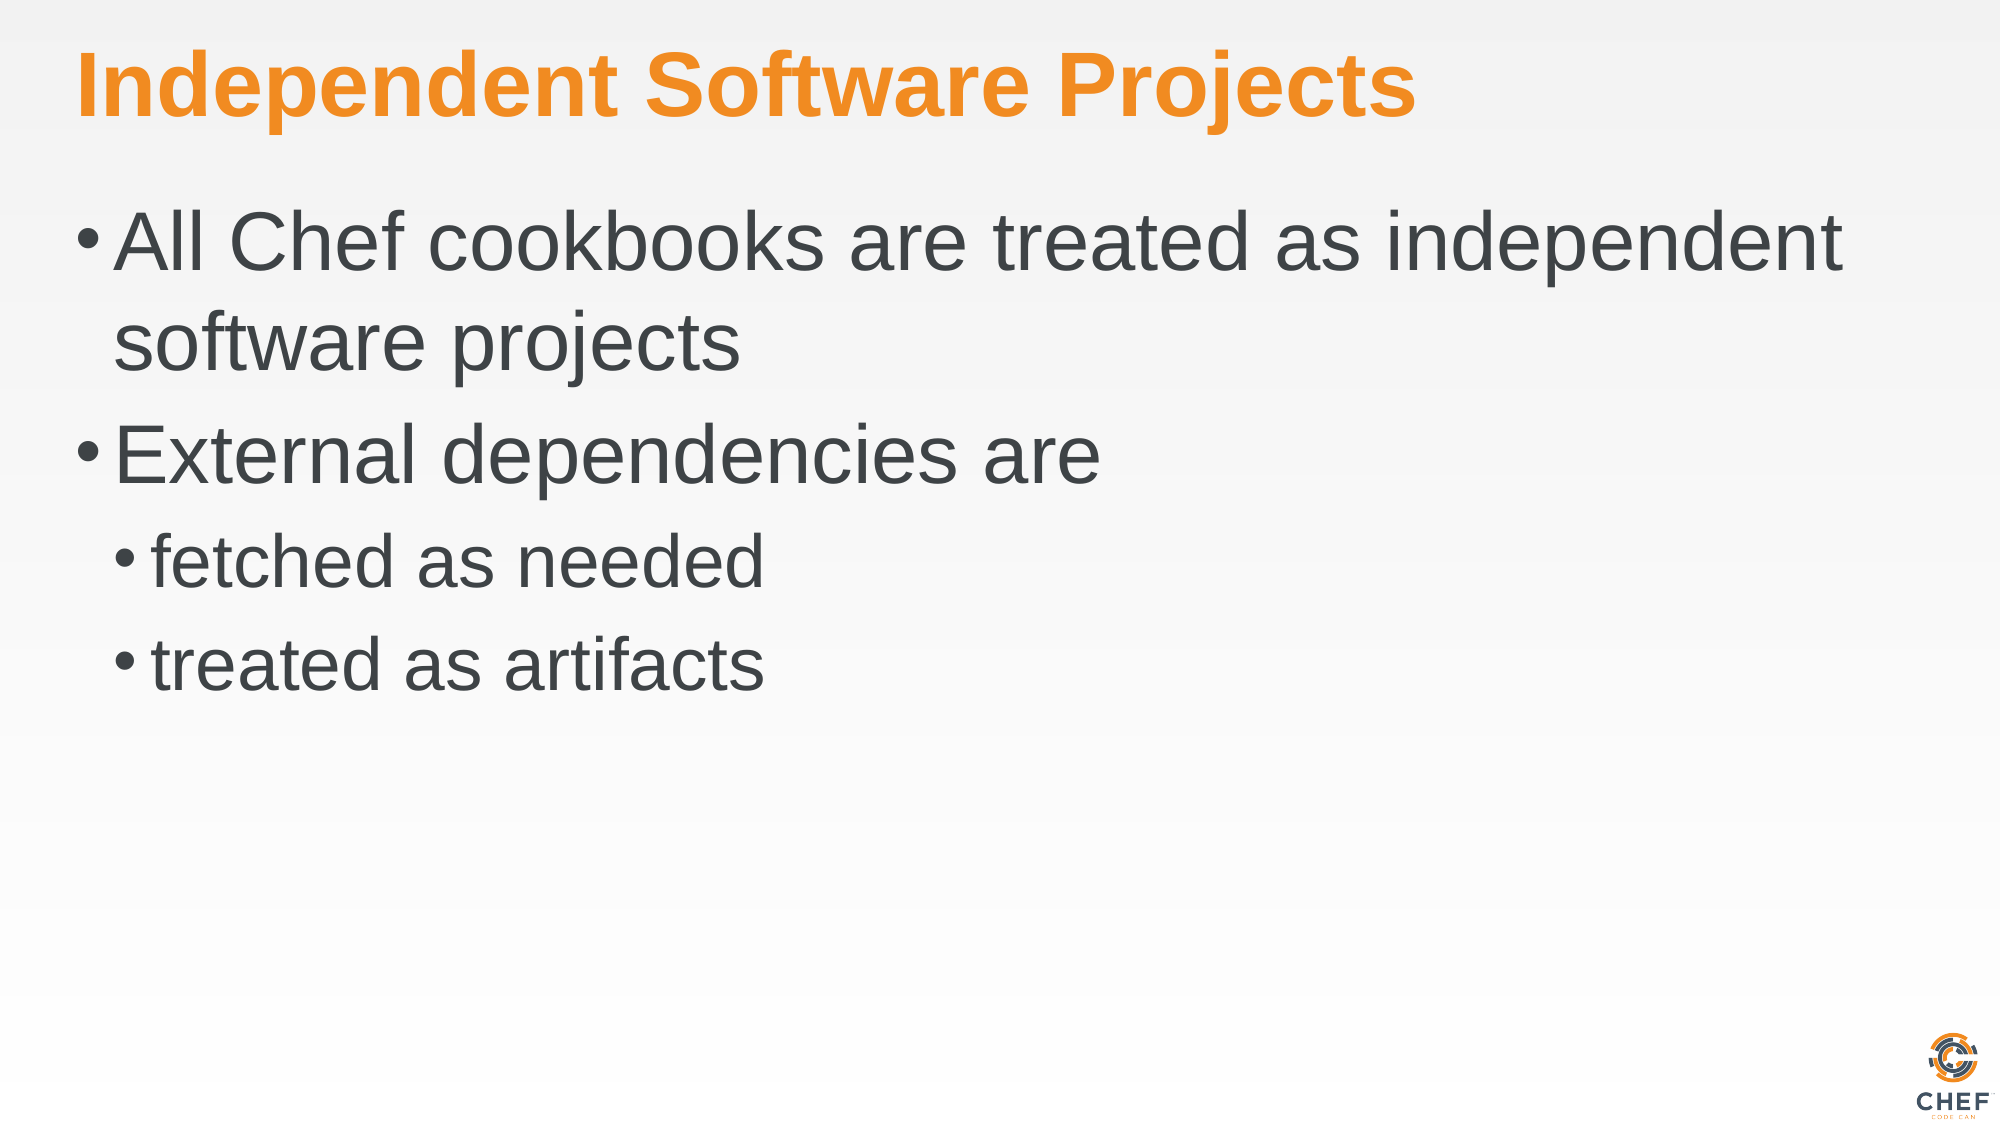

# Independent Software Projects
All Chef cookbooks are treated as independent software projects
External dependencies are
fetched as needed
treated as artifacts